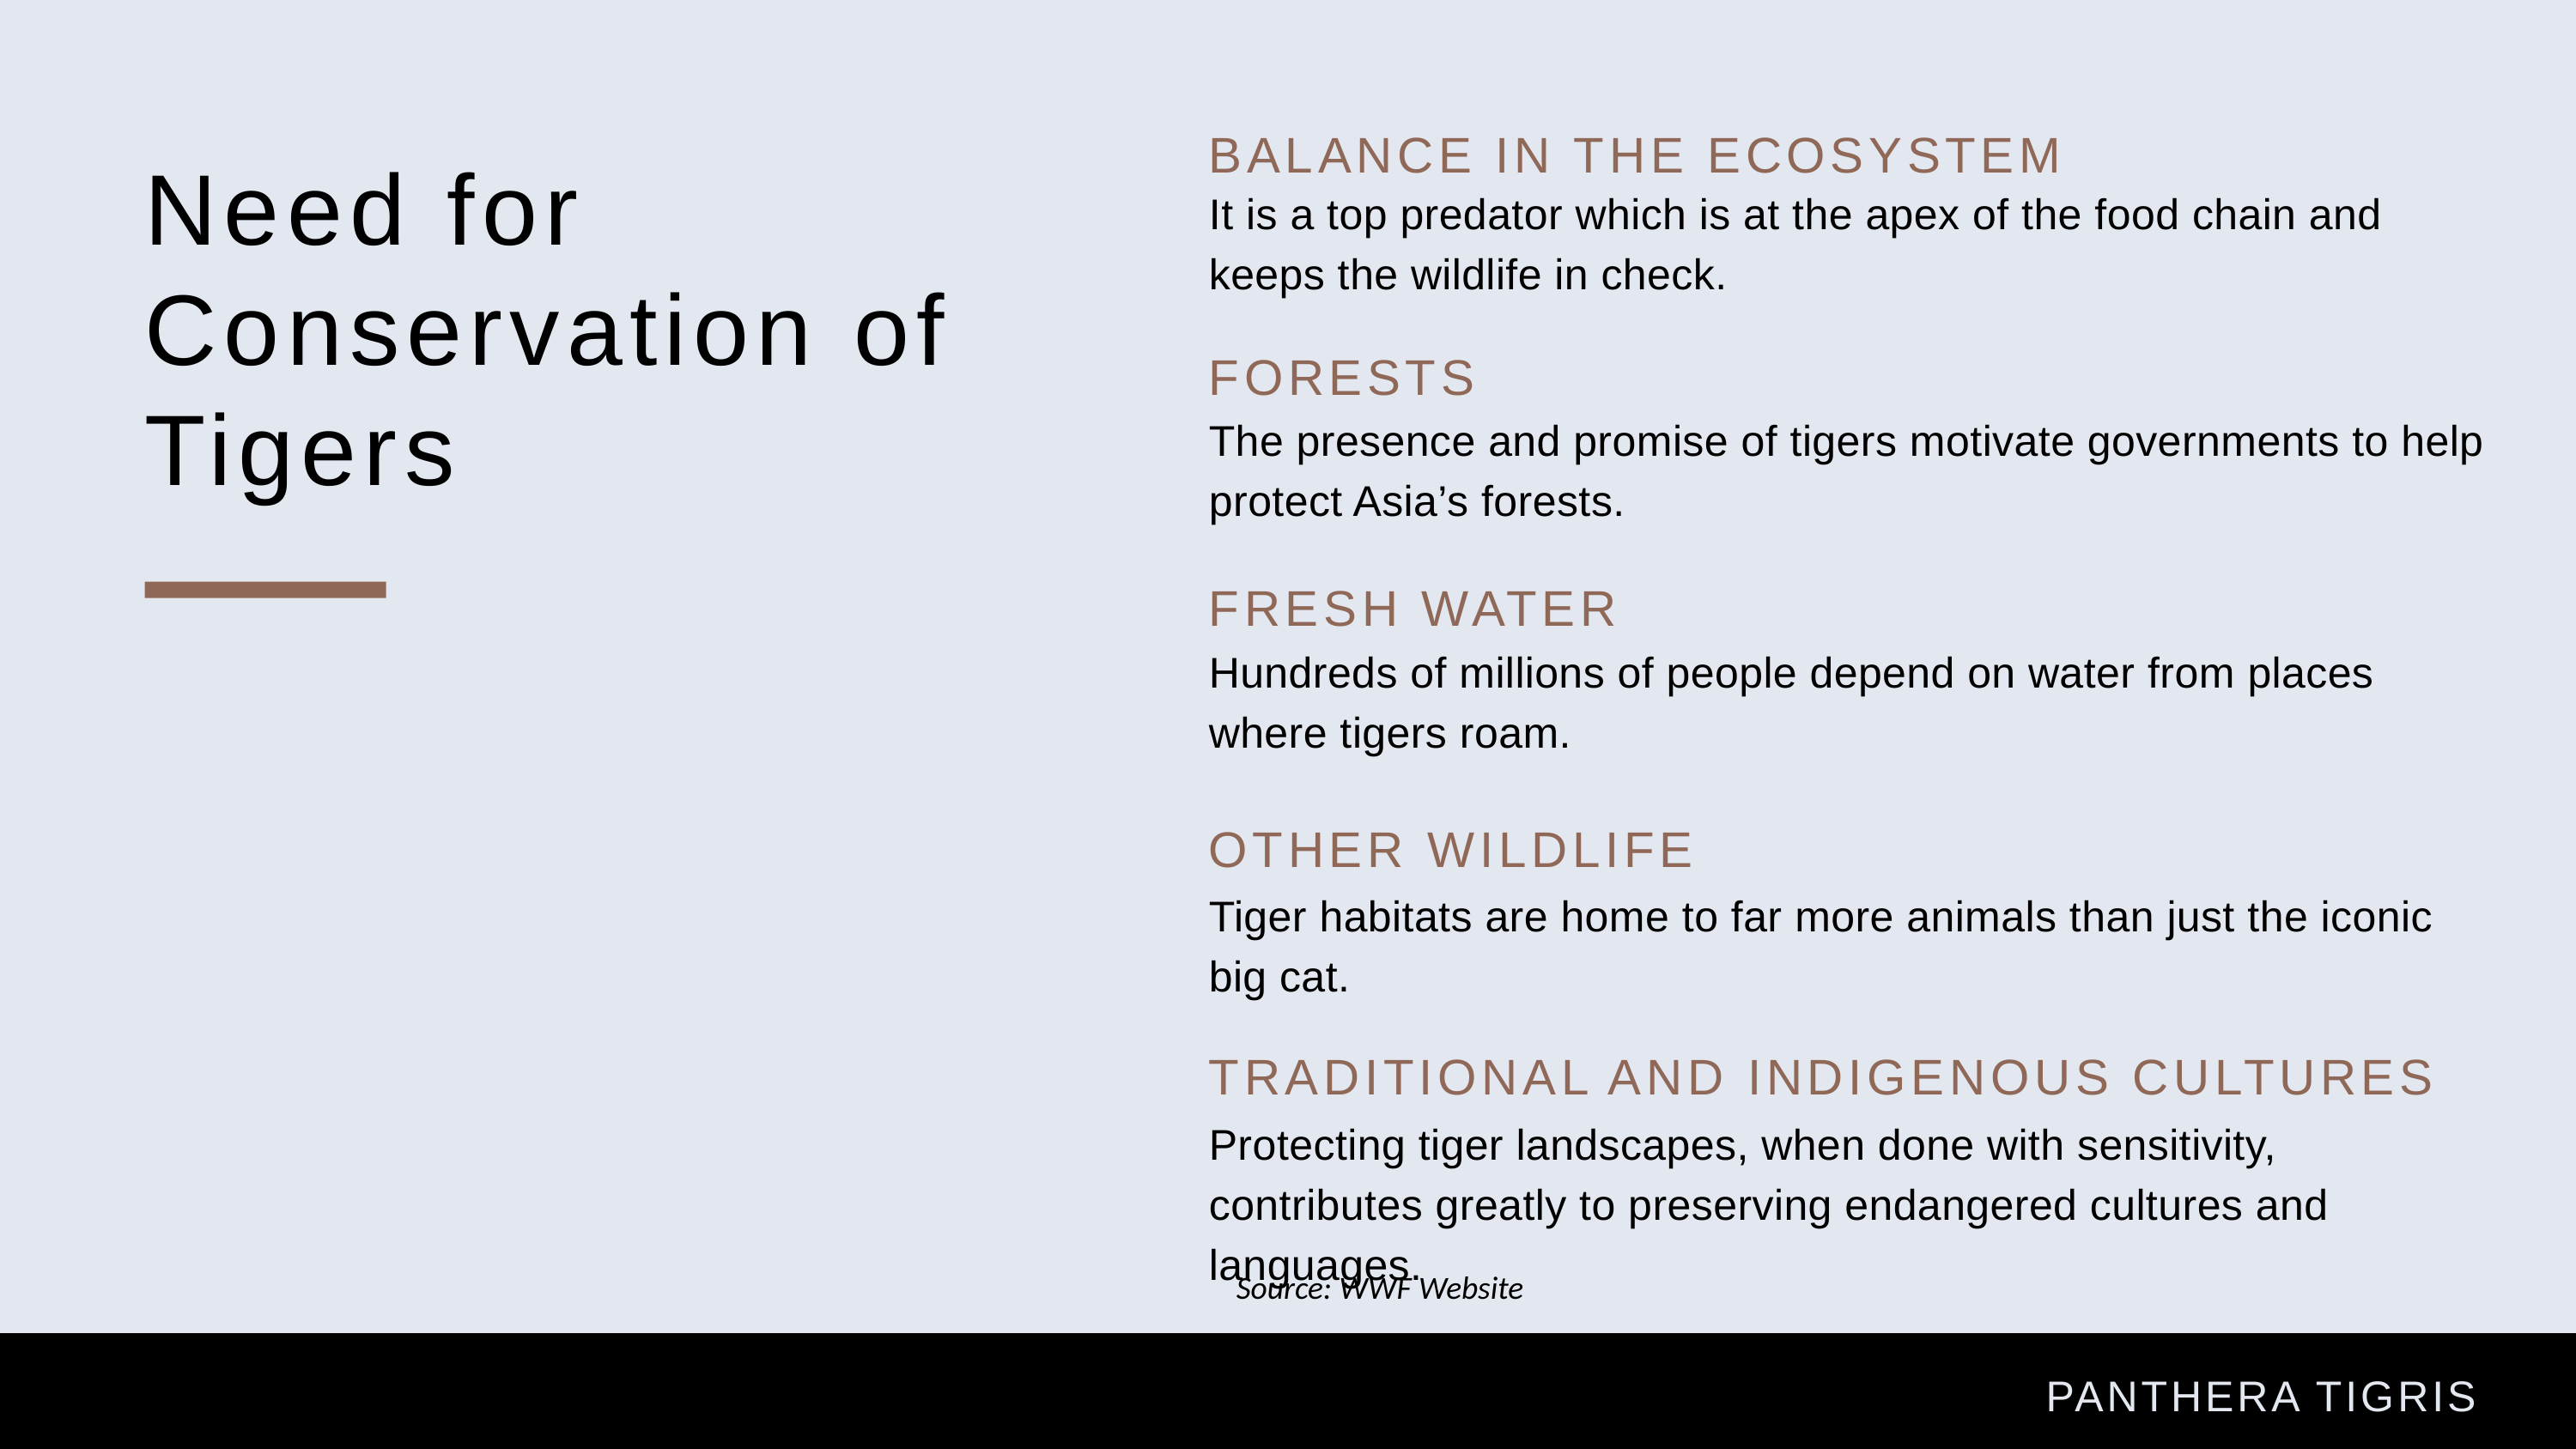

BALANCE IN THE ECOSYSTEM
It is a top predator which is at the apex of the food chain and keeps the wildlife in check.
Need for Conservation of Tigers

FORESTS
The presence and promise of tigers motivate governments to help protect Asia’s forests.
FRESH WATER
Hundreds of millions of people depend on water from places where tigers roam.
OTHER WILDLIFE
Tiger habitats are home to far more animals than just the iconic big cat.
TRADITIONAL AND INDIGENOUS CULTURES
Protecting tiger landscapes, when done with sensitivity, contributes greatly to preserving endangered cultures and languages.
Source: WWF Website

PANTHERA TIGRIS